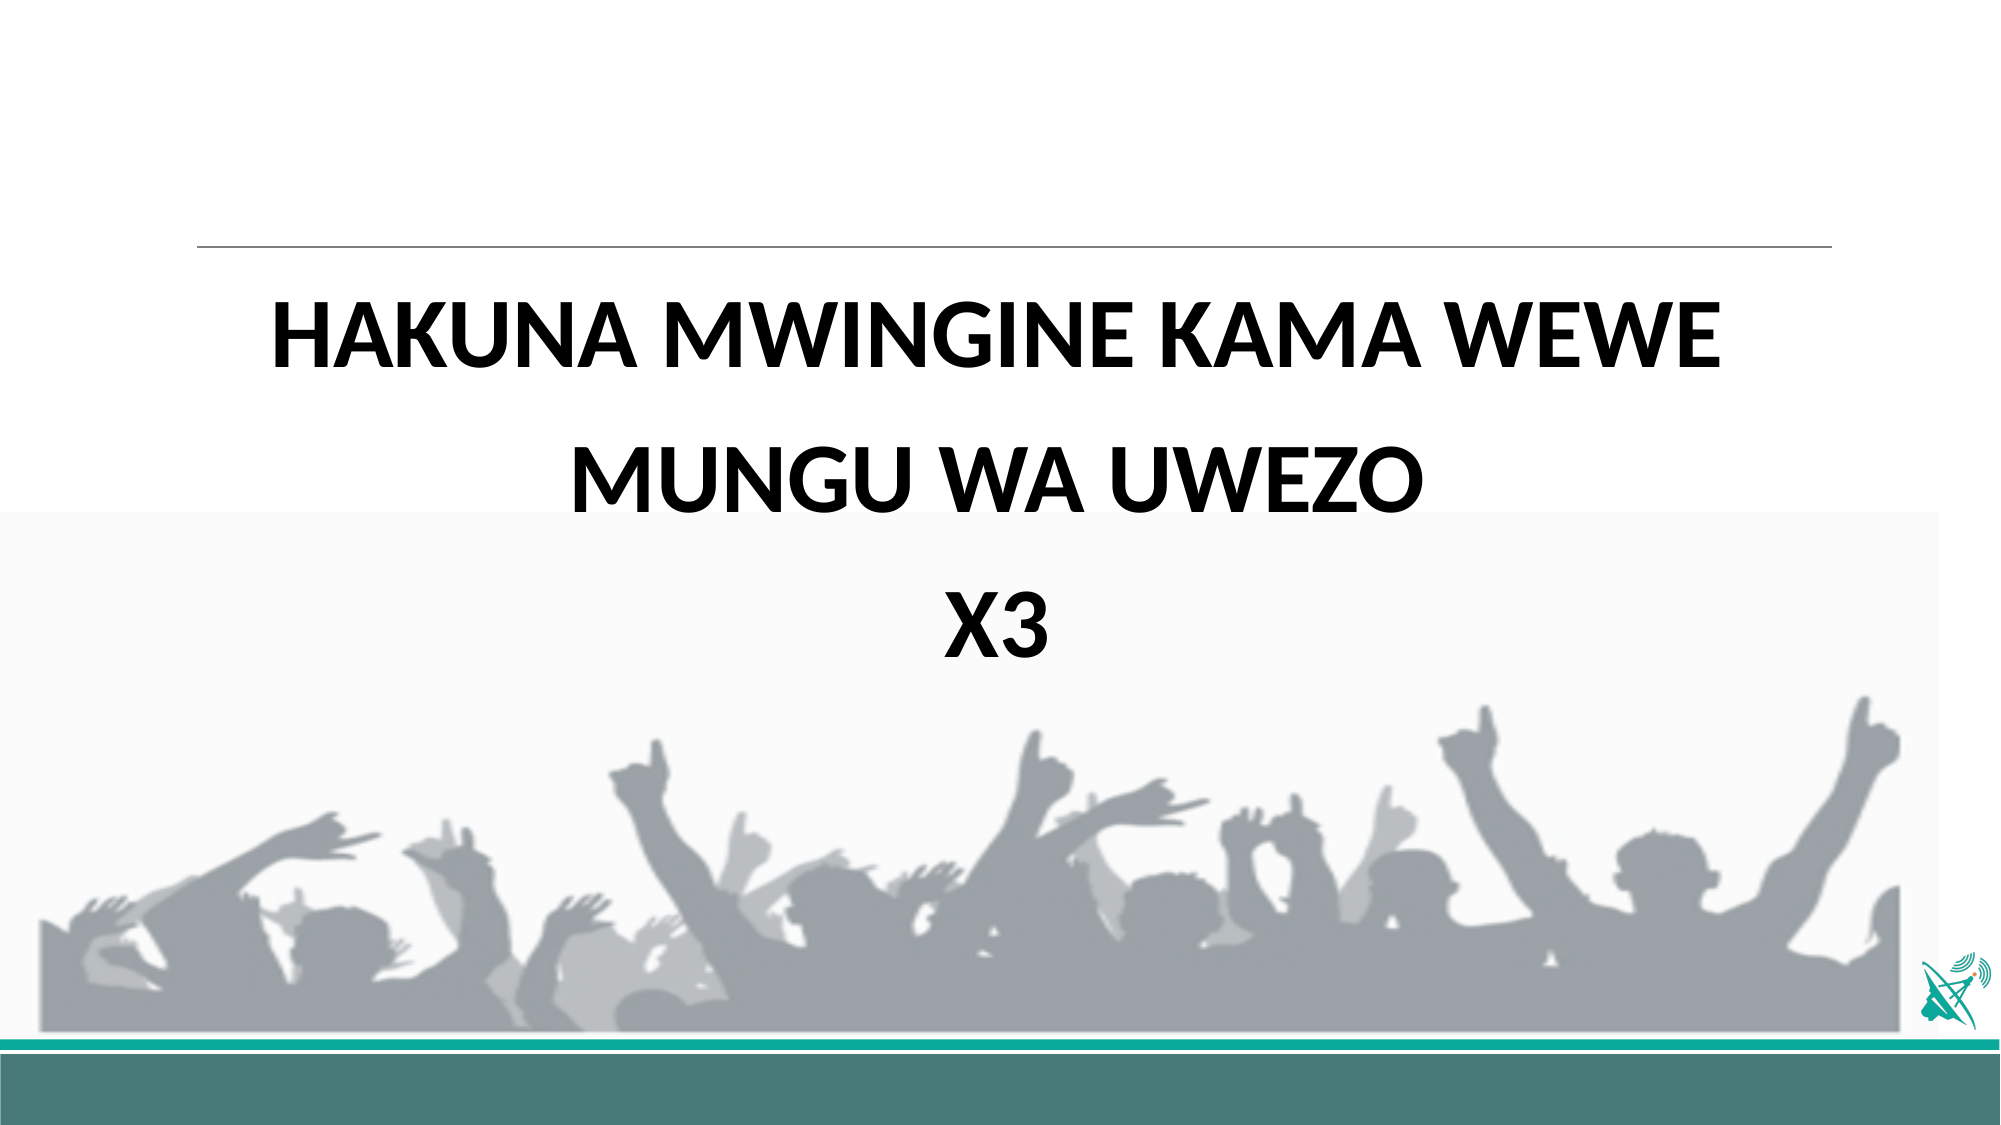

#
HAKUNA MWINGINE KAMA WEWE
MUNGU WA UWEZO
X3